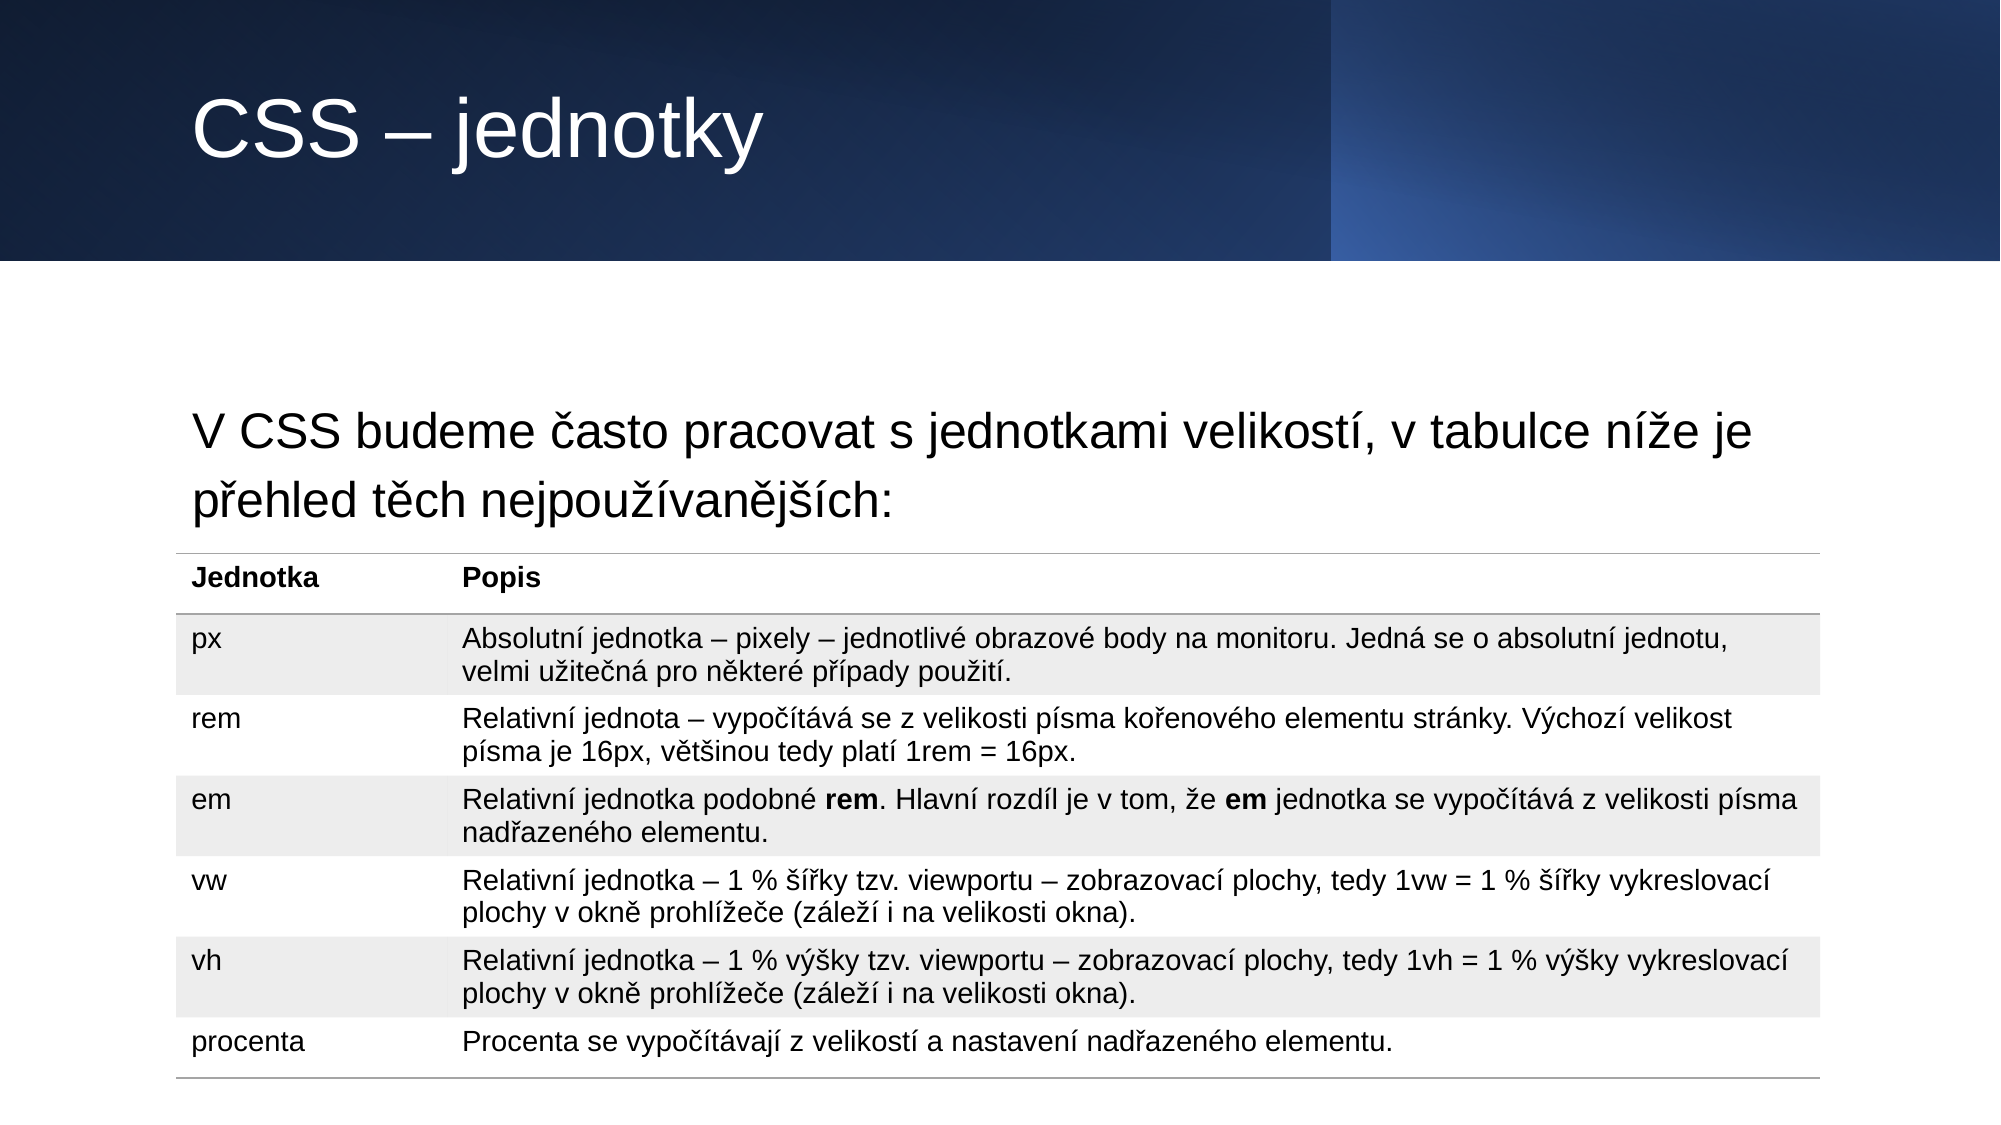

# CSS – jednotky
V CSS budeme často pracovat s jednotkami velikostí, v tabulce níže je přehled těch nejpoužívanějších:
| Jednotka | Popis |
| --- | --- |
| px | Absolutní jednotka – pixely – jednotlivé obrazové body na monitoru. Jedná se o absolutní jednotu, velmi užitečná pro některé případy použití. |
| rem | Relativní jednota – vypočítává se z velikosti písma kořenového elementu stránky. Výchozí velikost písma je 16px, většinou tedy platí 1rem = 16px. |
| em | Relativní jednotka podobné rem. Hlavní rozdíl je v tom, že em jednotka se vypočítává z velikosti písma nadřazeného elementu. |
| vw | Relativní jednotka – 1 % šířky tzv. viewportu – zobrazovací plochy, tedy 1vw = 1 % šířky vykreslovací plochy v okně prohlížeče (záleží i na velikosti okna). |
| vh | Relativní jednotka – 1 % výšky tzv. viewportu – zobrazovací plochy, tedy 1vh = 1 % výšky vykreslovací plochy v okně prohlížeče (záleží i na velikosti okna). |
| procenta | Procenta se vypočítávají z velikostí a nastavení nadřazeného elementu. |